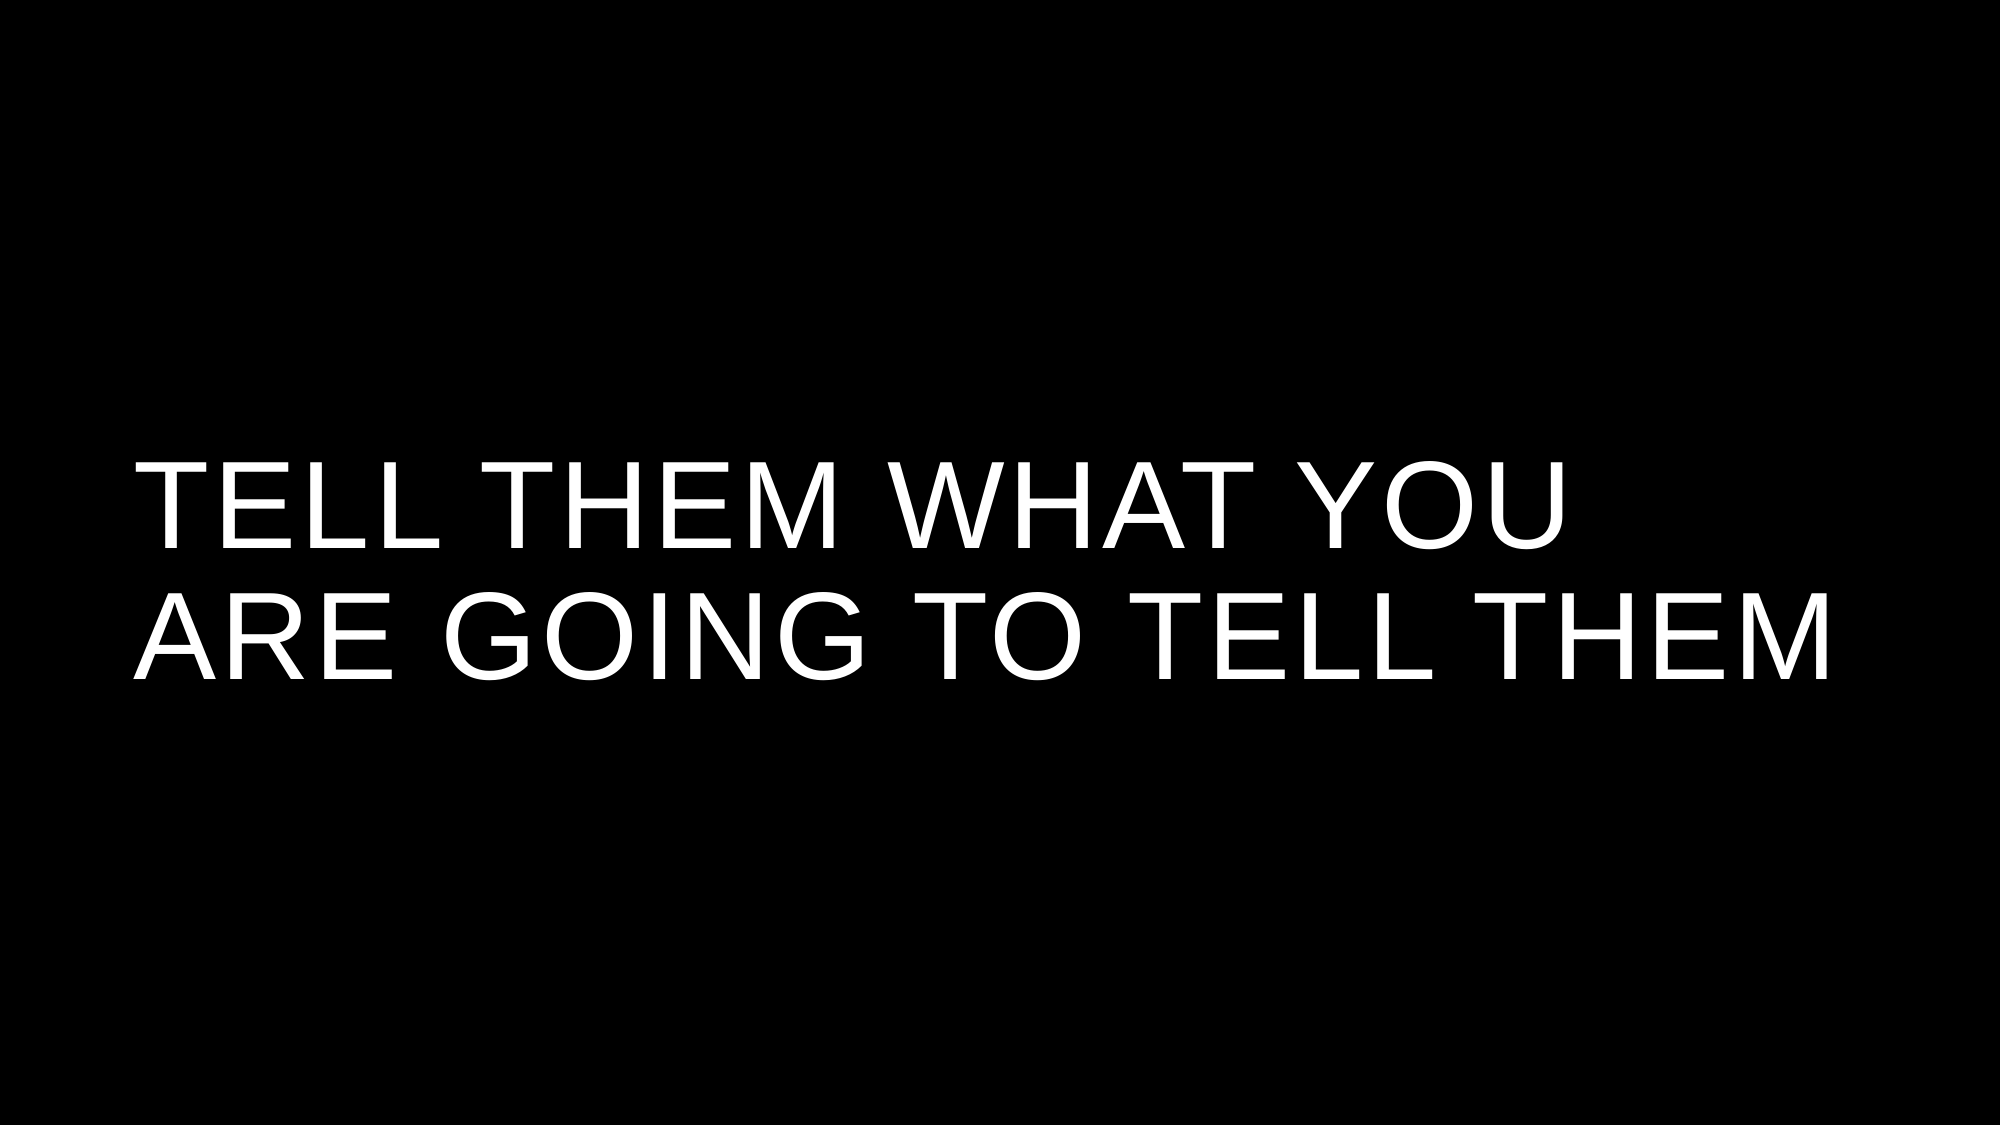

# Tell them what you are going to tell them